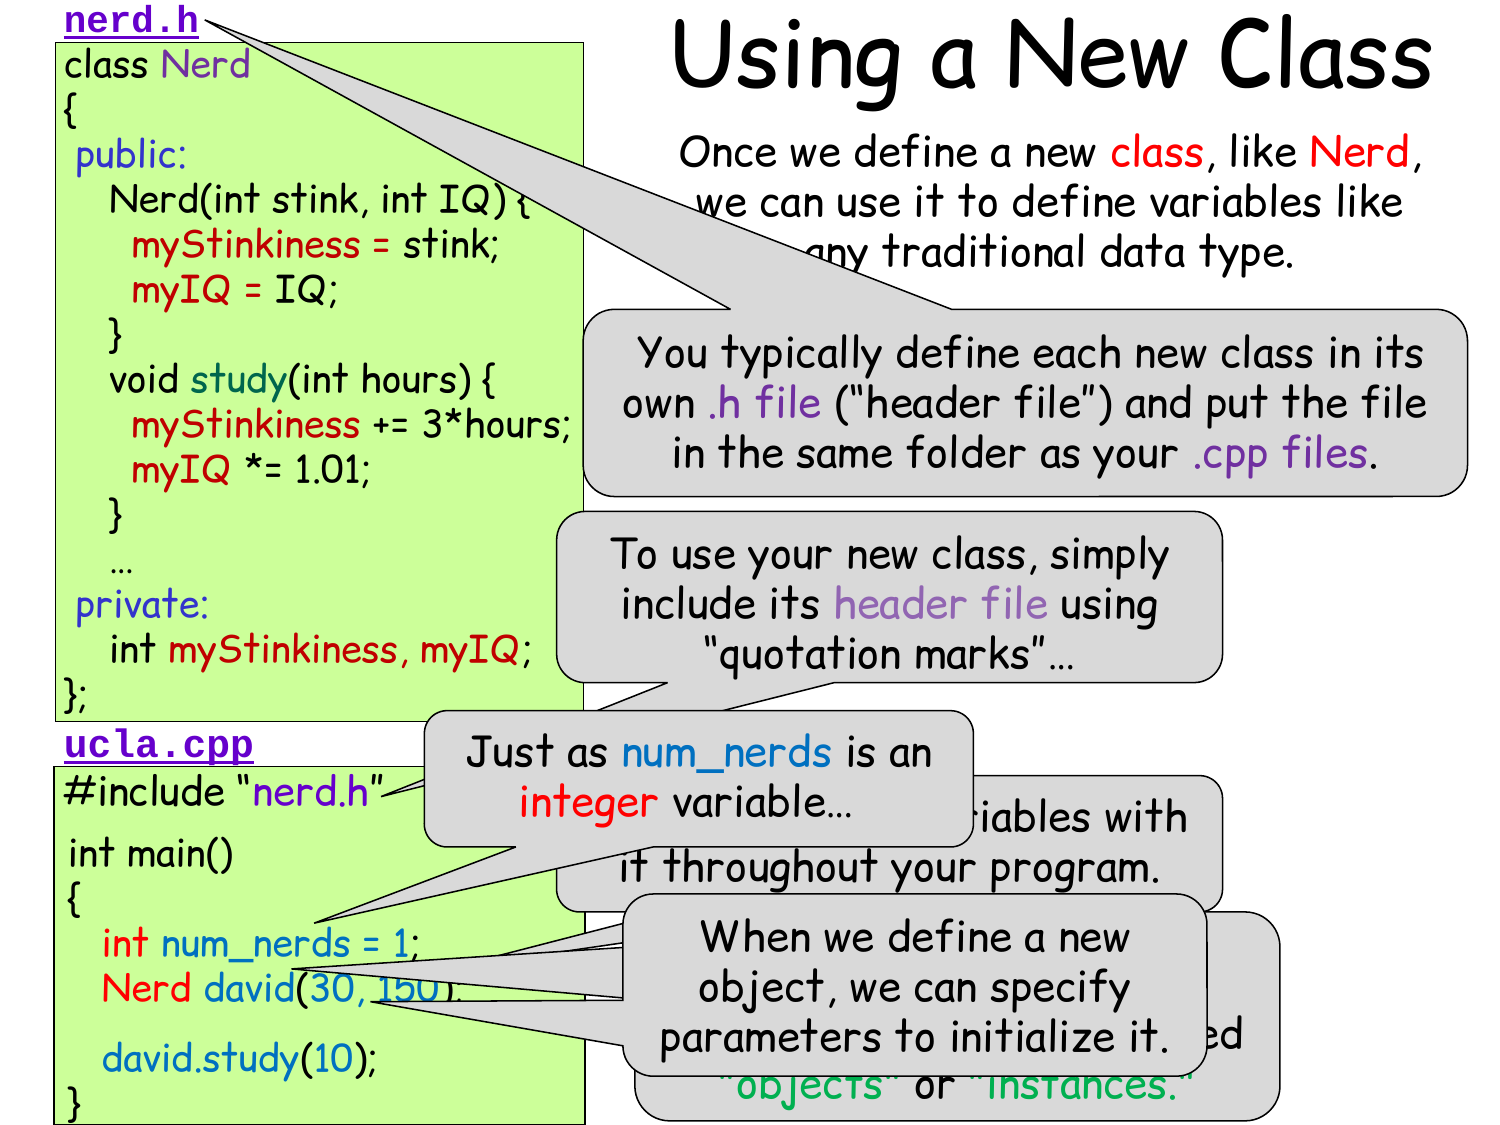

# Using a New Class
nerd.h
class Nerd
{
 public:
    Nerd(int stink, int IQ) {
      myStinkiness = stink;
      myIQ = IQ;
    }
    void study(int hours) {
      myStinkiness += 3*hours;
      myIQ *= 1.01;
    }
    …
 private:
    int myStinkiness, myIQ;
};

Once we define a new class, like Nerd, we can use it to define variables like any traditional data type.
 You typically define each new class in its own .h file (“header file”) and put the file in the same folder as your .cpp files.
To use your new class, simply include its header file using “quotation marks”…
Just as num_nerds is an integer variable…
ucla.cpp
#include “nerd.h”

And then define variables with it throughout your program.
int main()
{
   int num_nerds = 1;
   Nerd david(30, 150);
   david.study(10);
}
When we define a new object, we can specify parameters to initialize it.
david is a Nerd variable.

Class variables are also called "objects" or "instances."